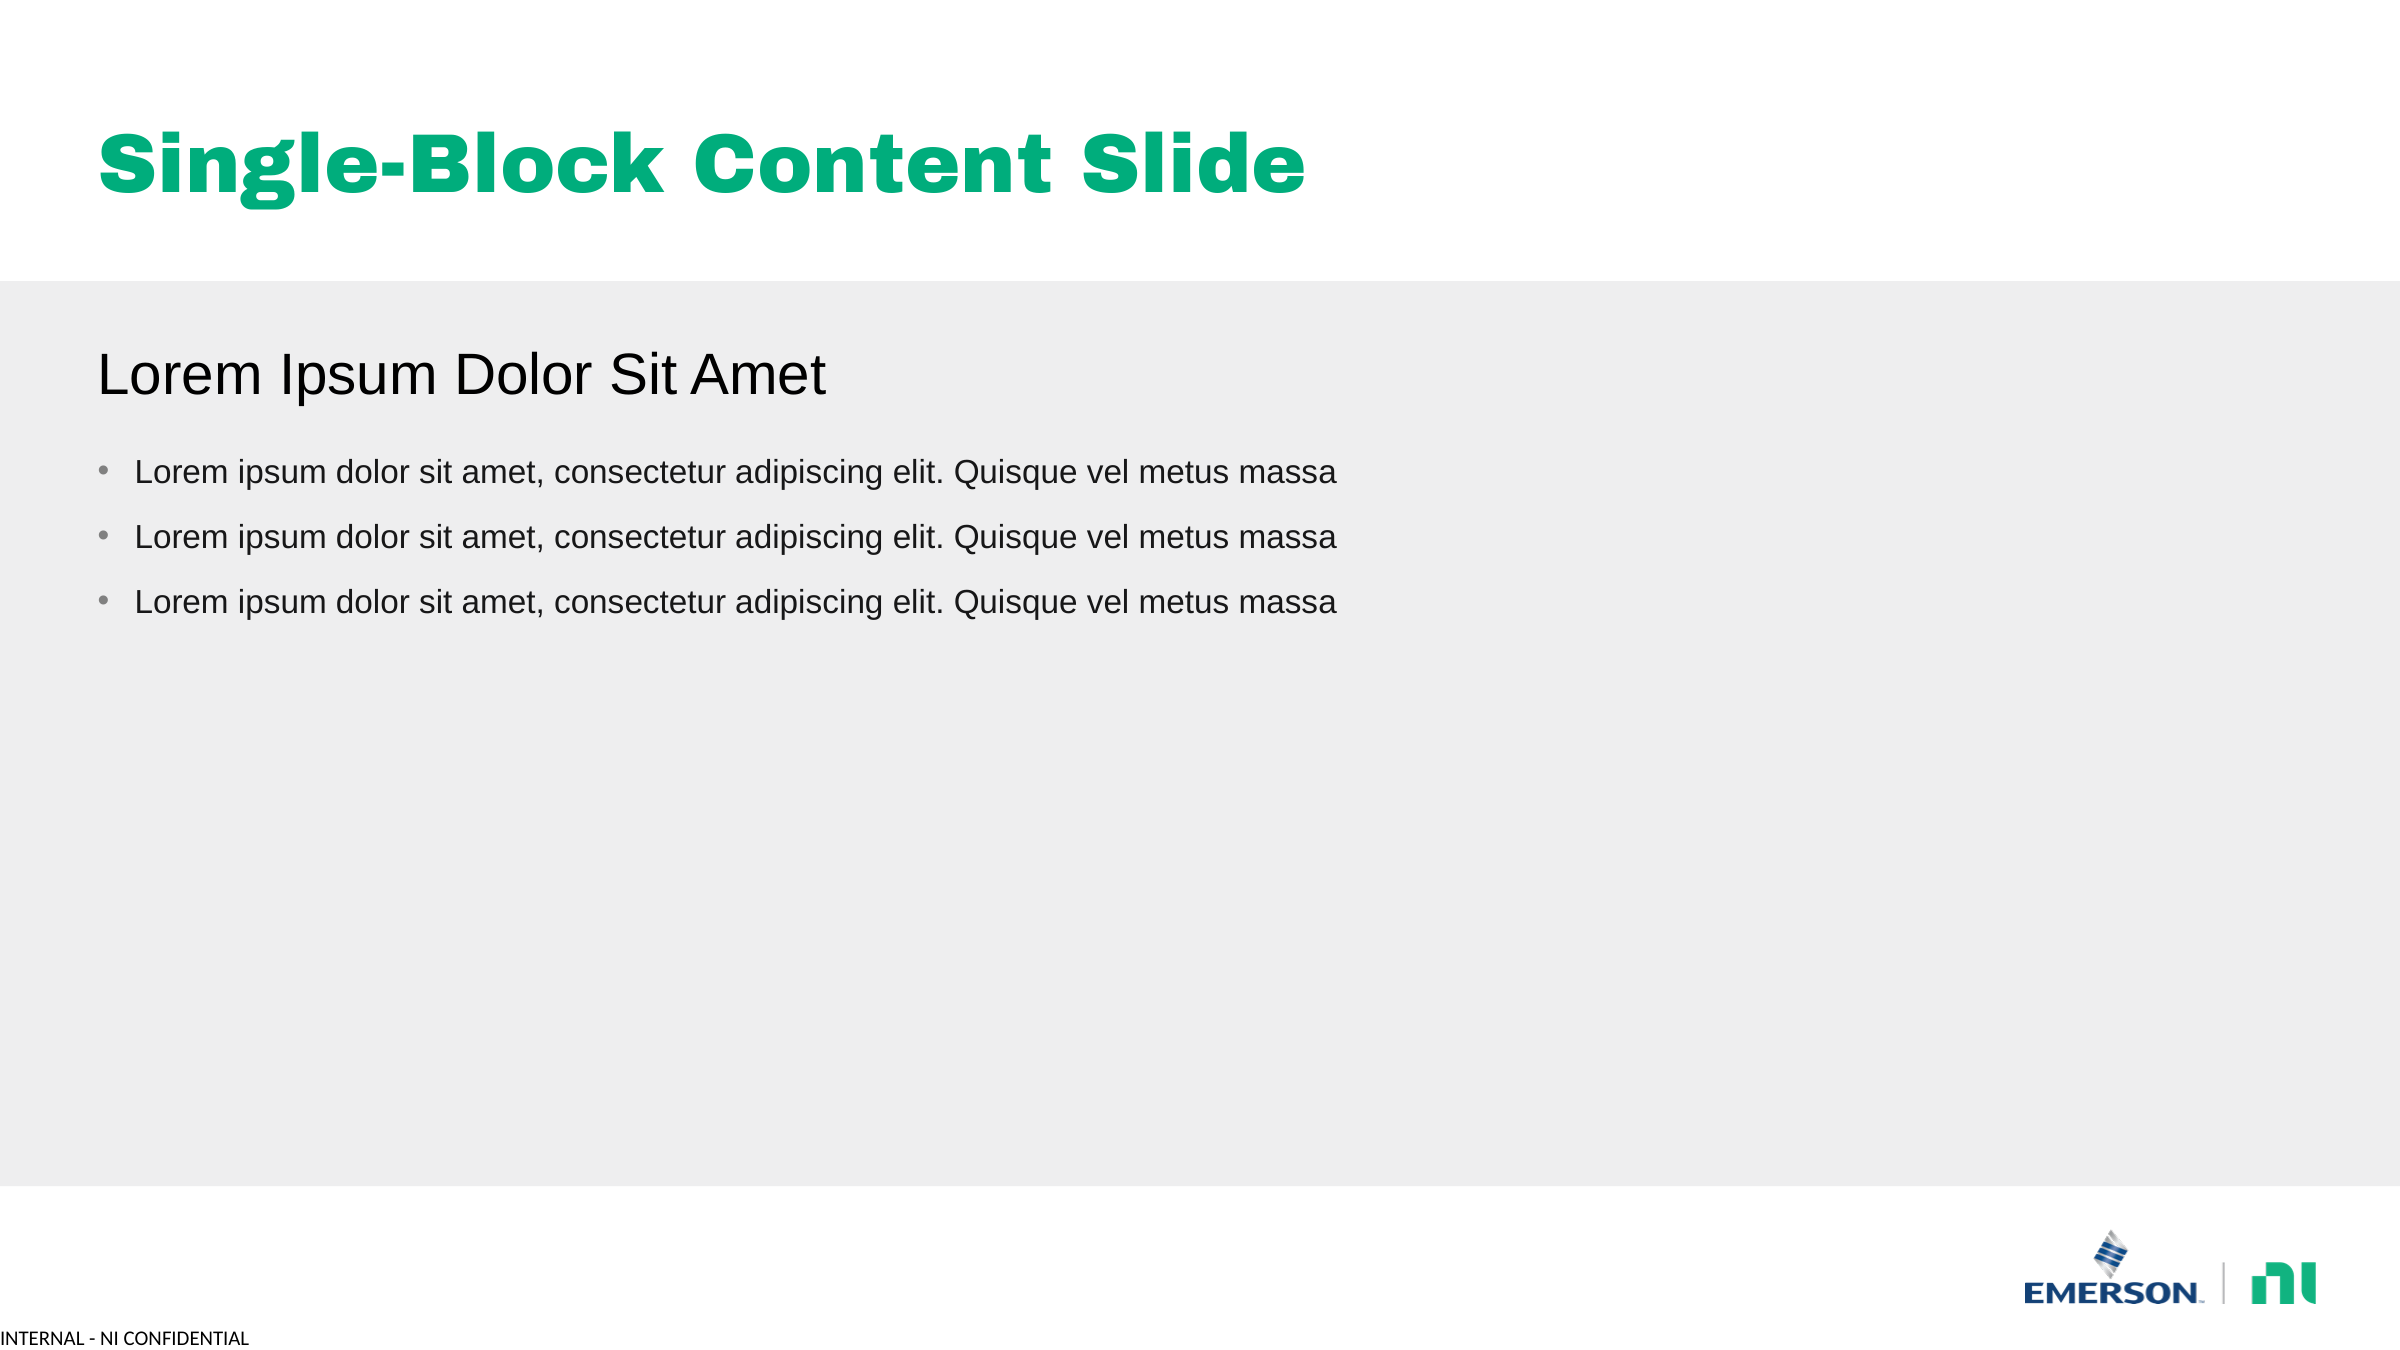

# Single-Block Content Slide
Lorem Ipsum Dolor Sit Amet

Lorem ipsum dolor sit amet, consectetur adipiscing elit. Quisque vel metus massa
Lorem ipsum dolor sit amet, consectetur adipiscing elit. Quisque vel metus massa
Lorem ipsum dolor sit amet, consectetur adipiscing elit. Quisque vel metus massa